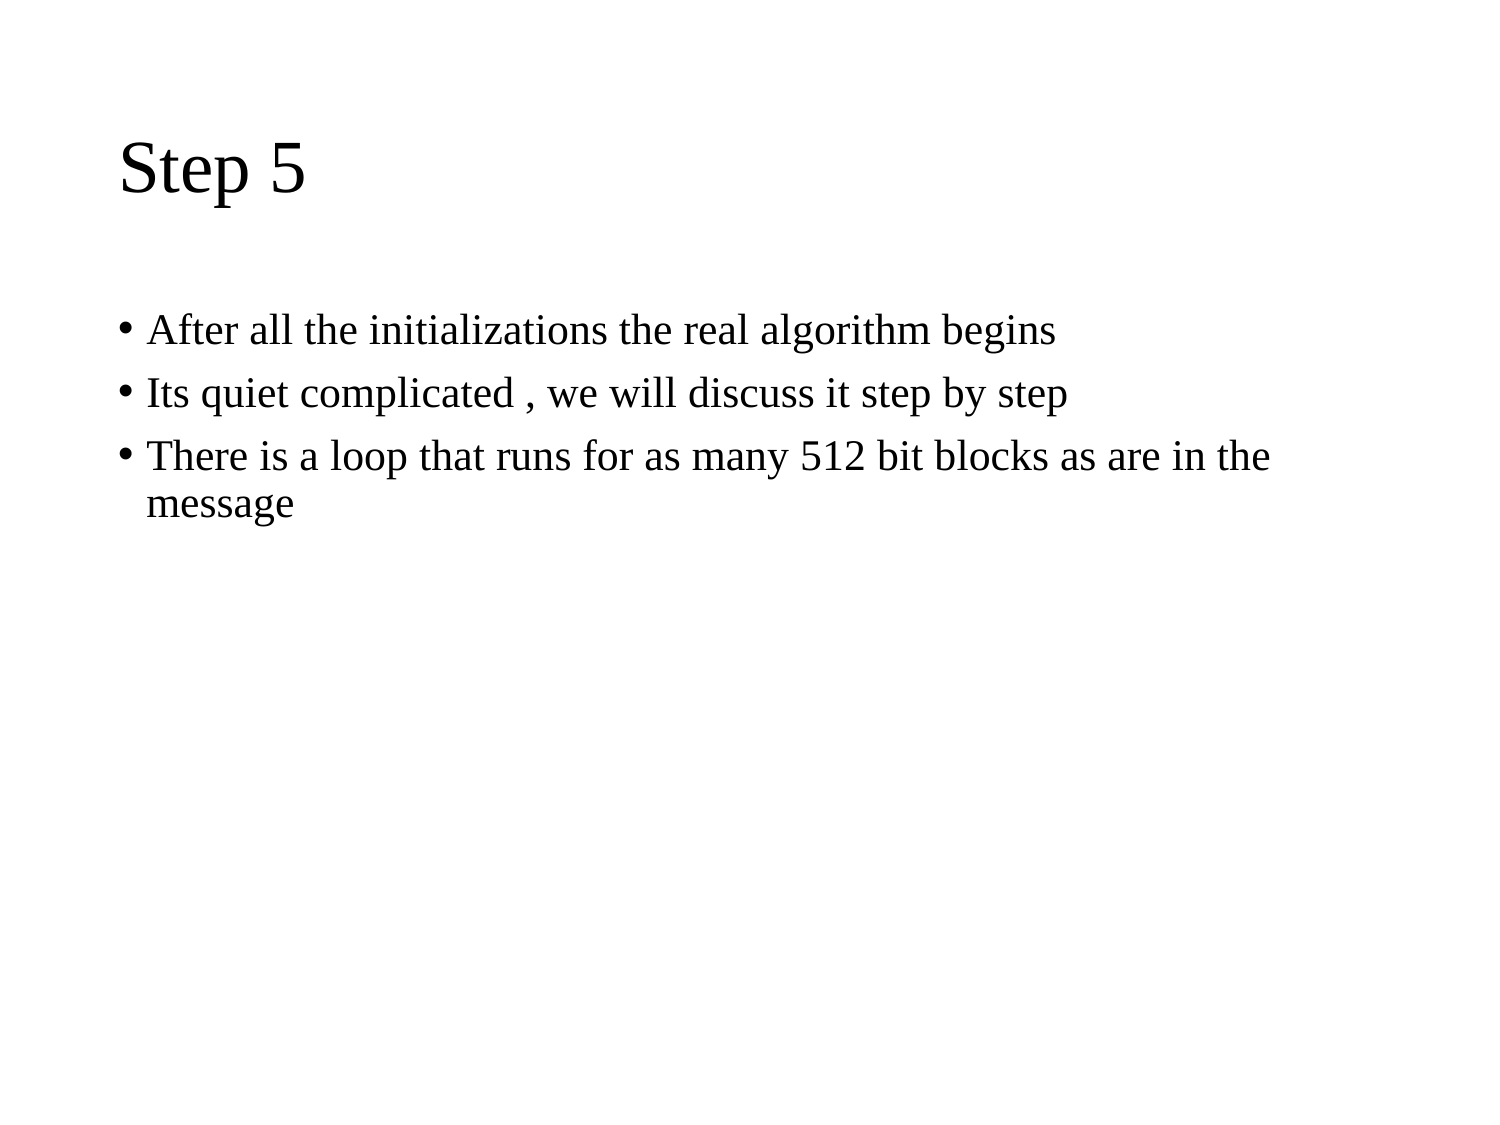

# Step 5
After all the initializations the real algorithm begins
Its quiet complicated , we will discuss it step by step
There is a loop that runs for as many 512 bit blocks as are in the message